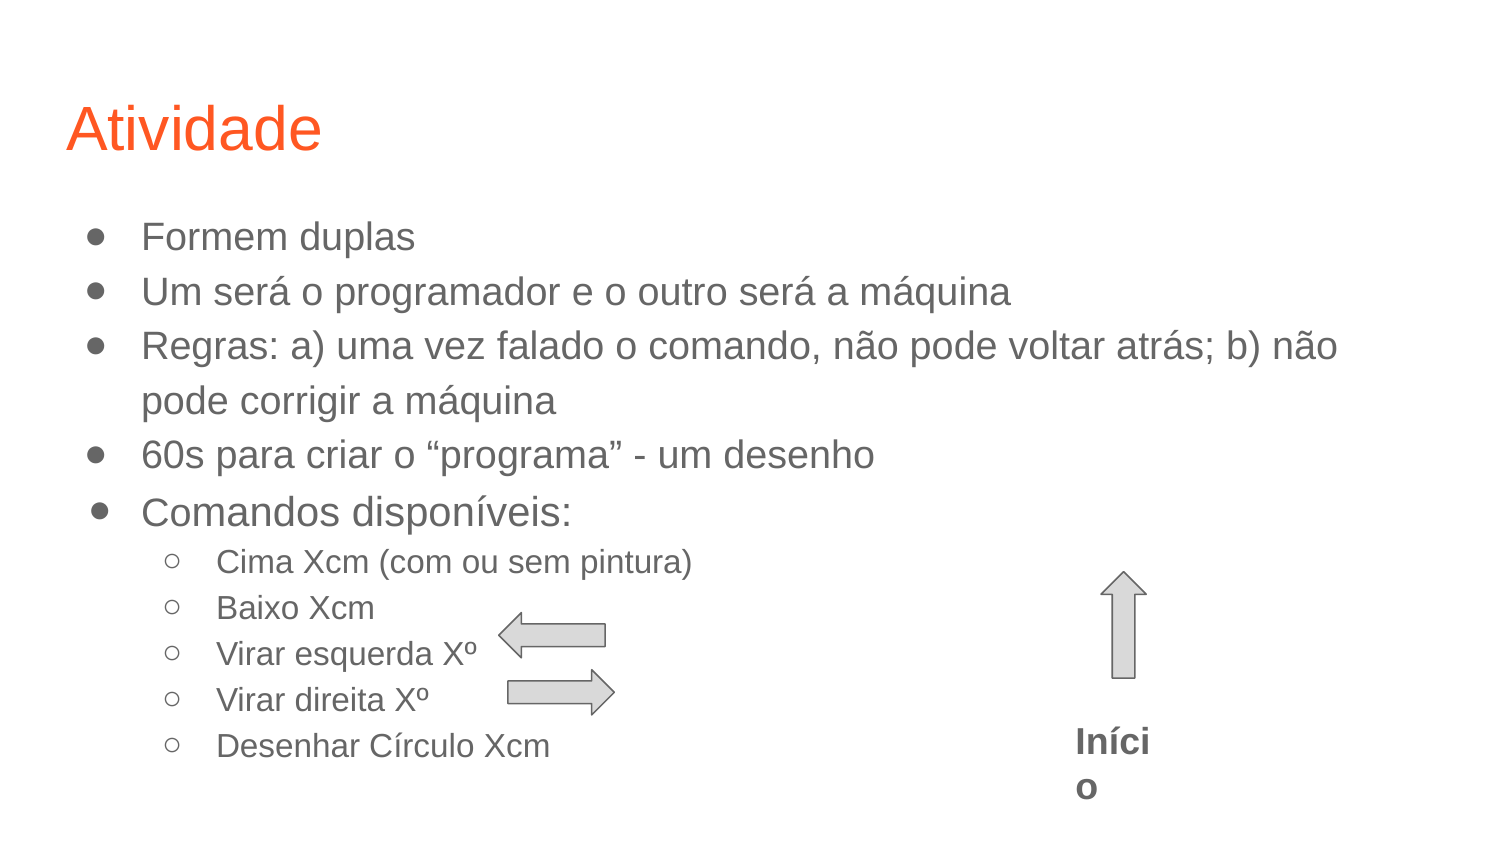

# Atividade
Formem duplas
Um será o programador e o outro será a máquina
Regras: a) uma vez falado o comando, não pode voltar atrás; b) não pode corrigir a máquina
60s para criar o “programa” - um desenho
Comandos disponíveis:
Cima Xcm (com ou sem pintura)
Baixo Xcm
Virar esquerda Xº
Virar direita Xº
Desenhar Círculo Xcm

Início